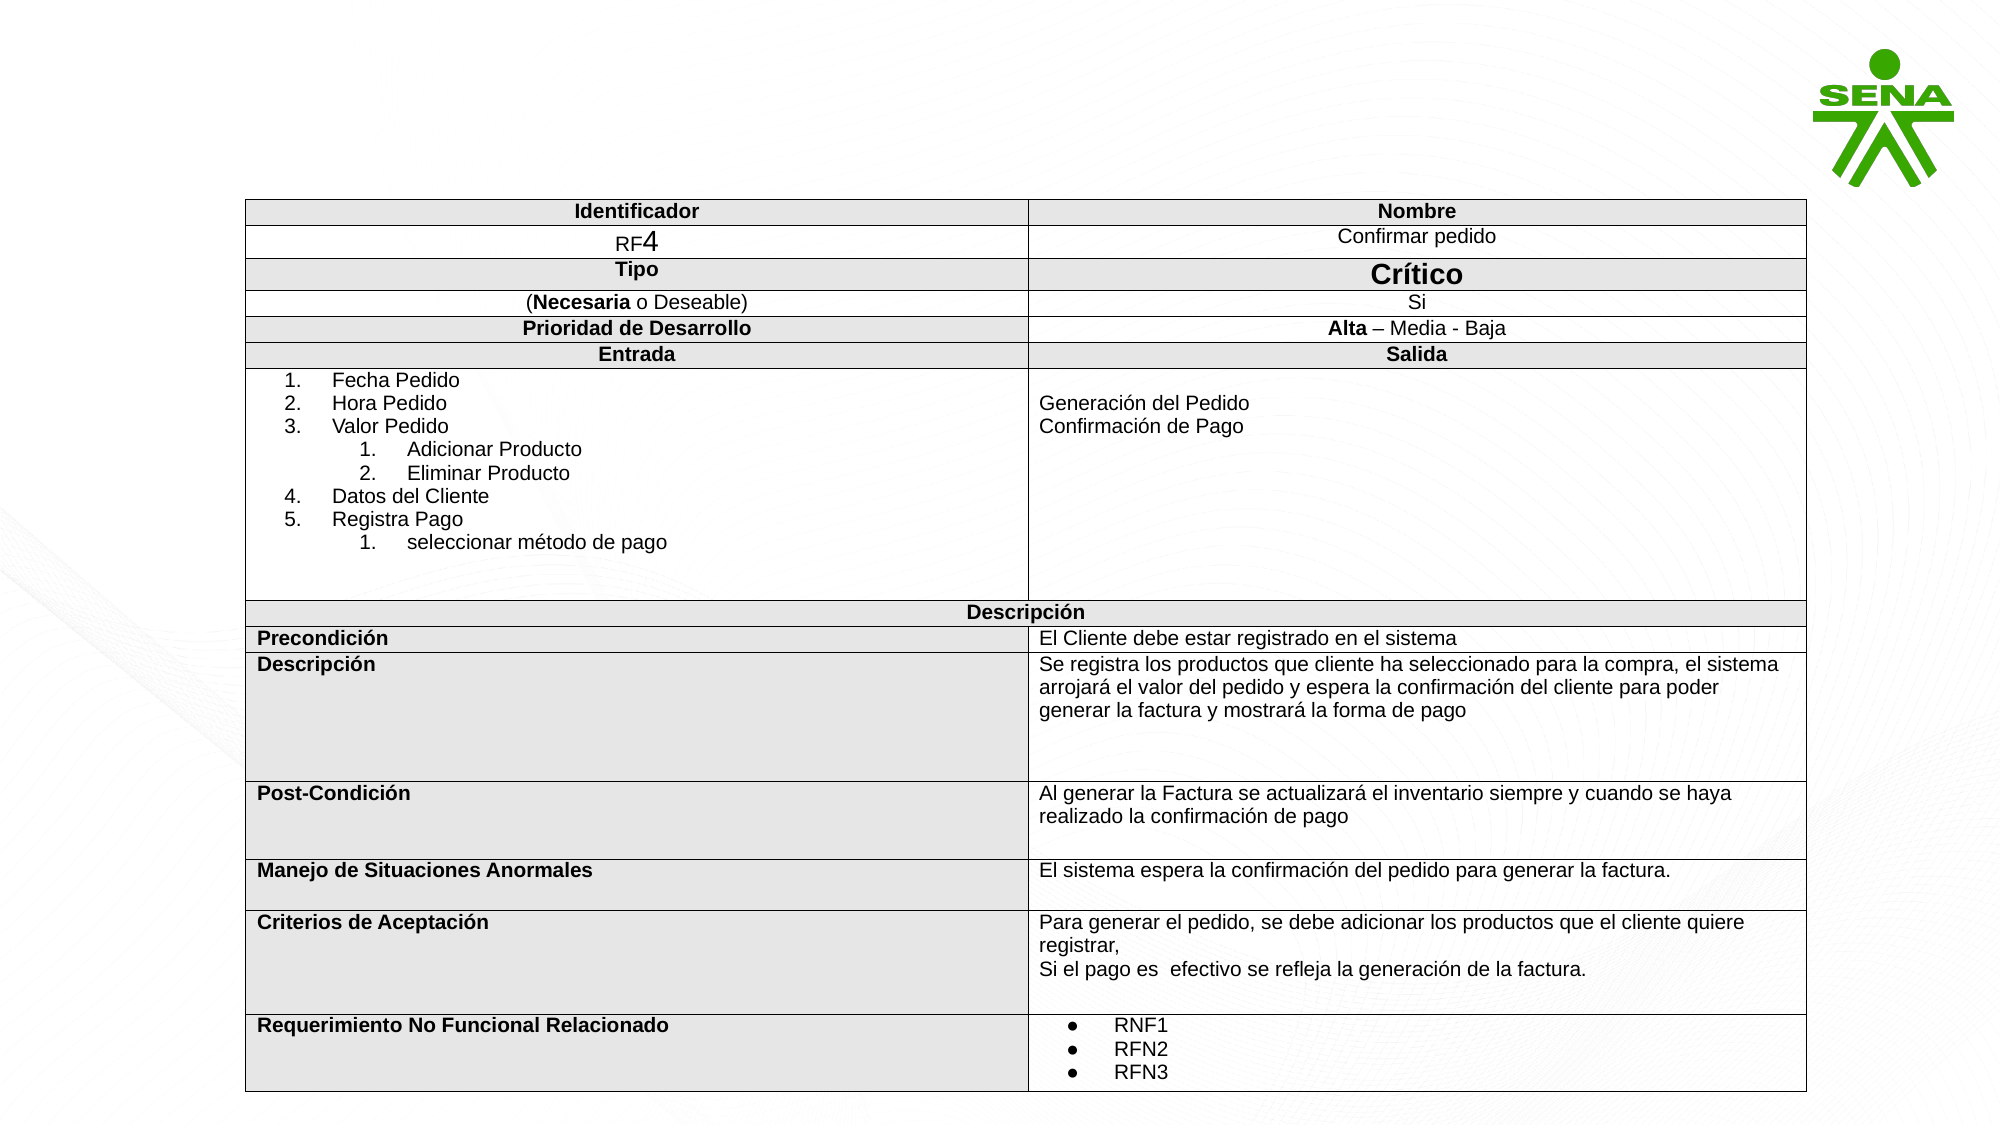

| Identificador | Nombre |
| --- | --- |
| RF4 | Confirmar pedido |
| Tipo | Crítico |
| (Necesaria o Deseable) | Si |
| Prioridad de Desarrollo | Alta – Media - Baja |
| Entrada | Salida |
| Fecha Pedido Hora Pedido Valor Pedido Adicionar Producto Eliminar Producto Datos del Cliente Registra Pago seleccionar método de pago | Generación del Pedido Confirmación de Pago |
| Descripción |  |
| Precondición | El Cliente debe estar registrado en el sistema |
| Descripción | Se registra los productos que cliente ha seleccionado para la compra, el sistema arrojará el valor del pedido y espera la confirmación del cliente para poder generar la factura y mostrará la forma de pago |
| Post-Condición | Al generar la Factura se actualizará el inventario siempre y cuando se haya realizado la confirmación de pago |
| Manejo de Situaciones Anormales | El sistema espera la confirmación del pedido para generar la factura. |
| Criterios de Aceptación | Para generar el pedido, se debe adicionar los productos que el cliente quiere registrar, Si el pago es efectivo se refleja la generación de la factura. |
| Requerimiento No Funcional Relacionado | RNF1 RFN2 RFN3 |